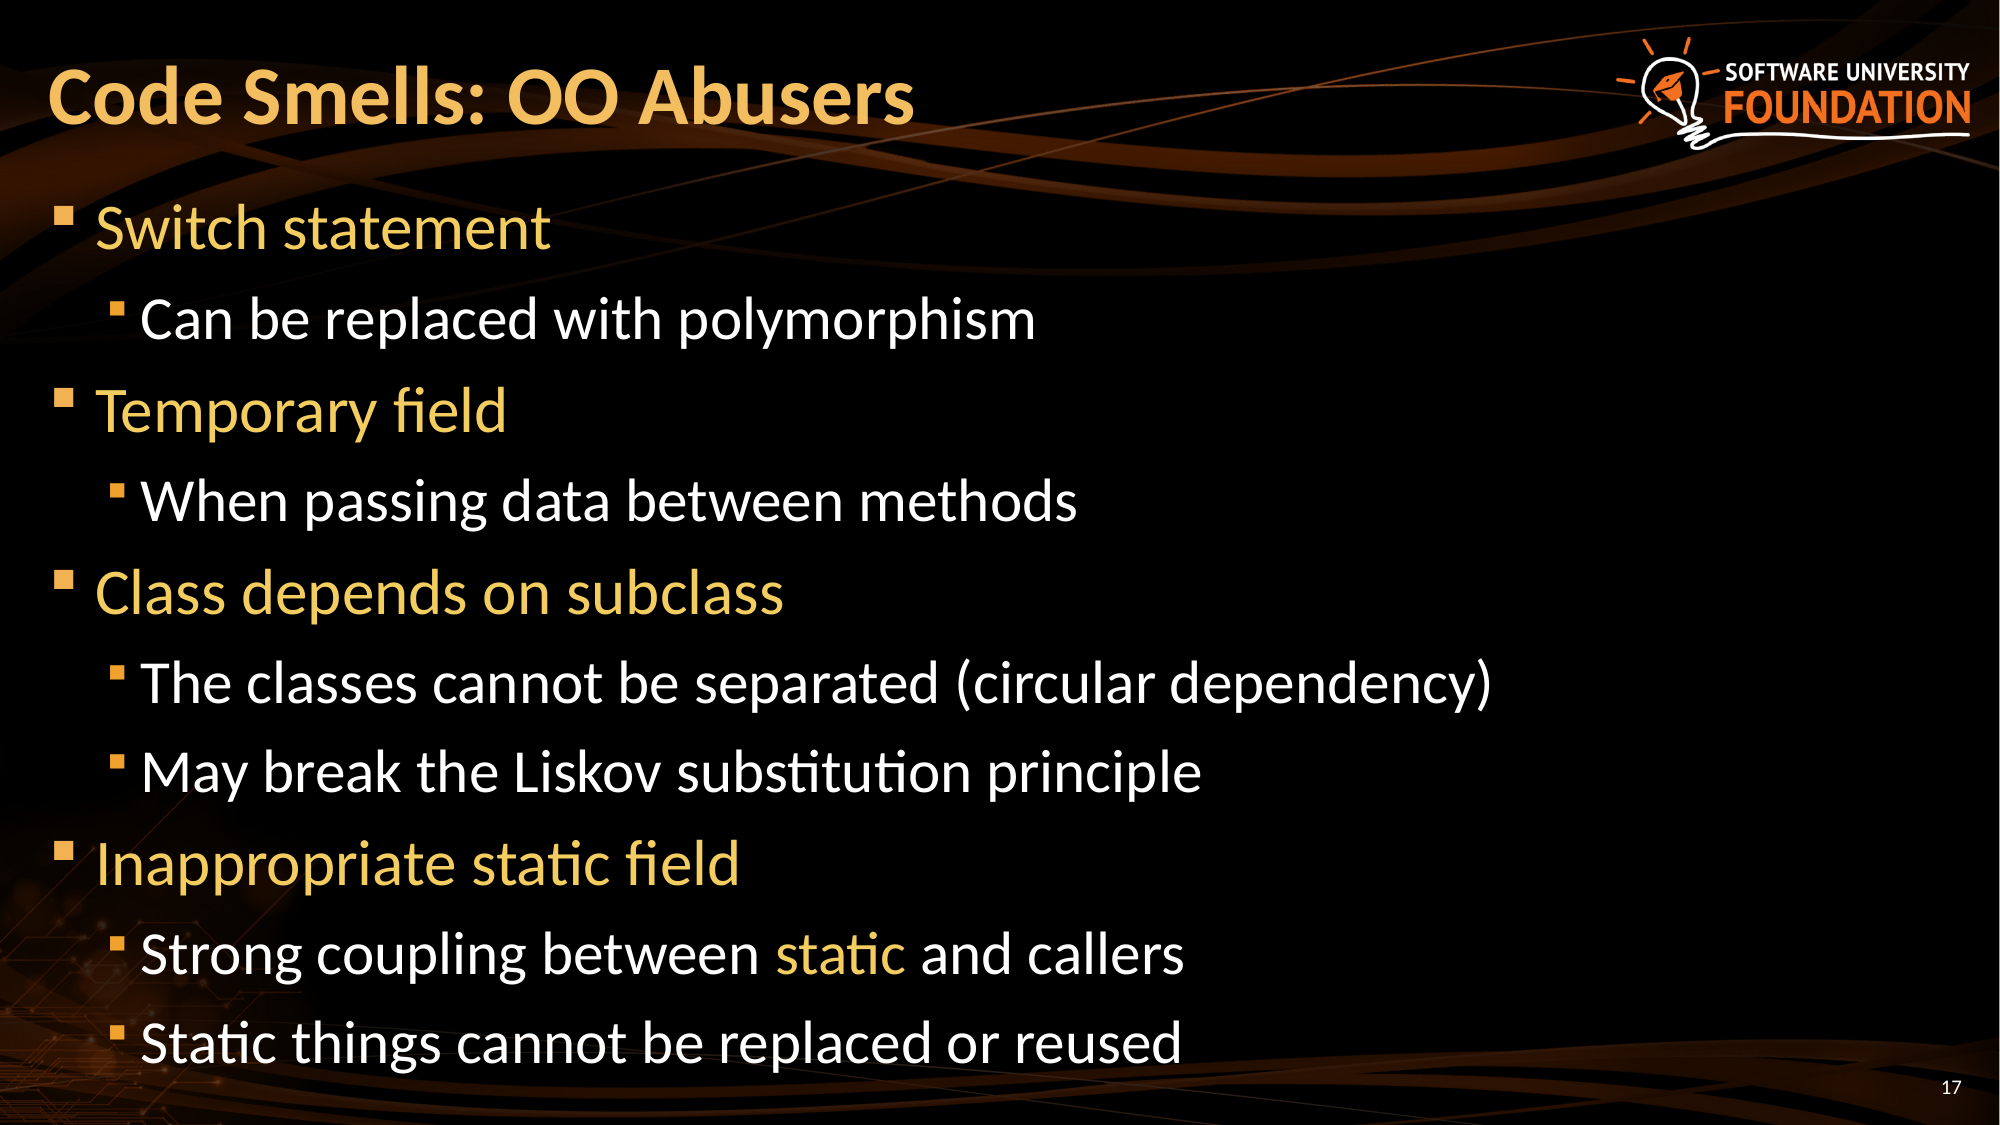

# Code Smells: OO Abusers
Switch statement
Can be replaced with polymorphism
Temporary field
When passing data between methods
Class depends on subclass
The classes cannot be separated (circular dependency)
May break the Liskov substitution principle
Inappropriate static field
Strong coupling between static and callers
Static things cannot be replaced or reused
17